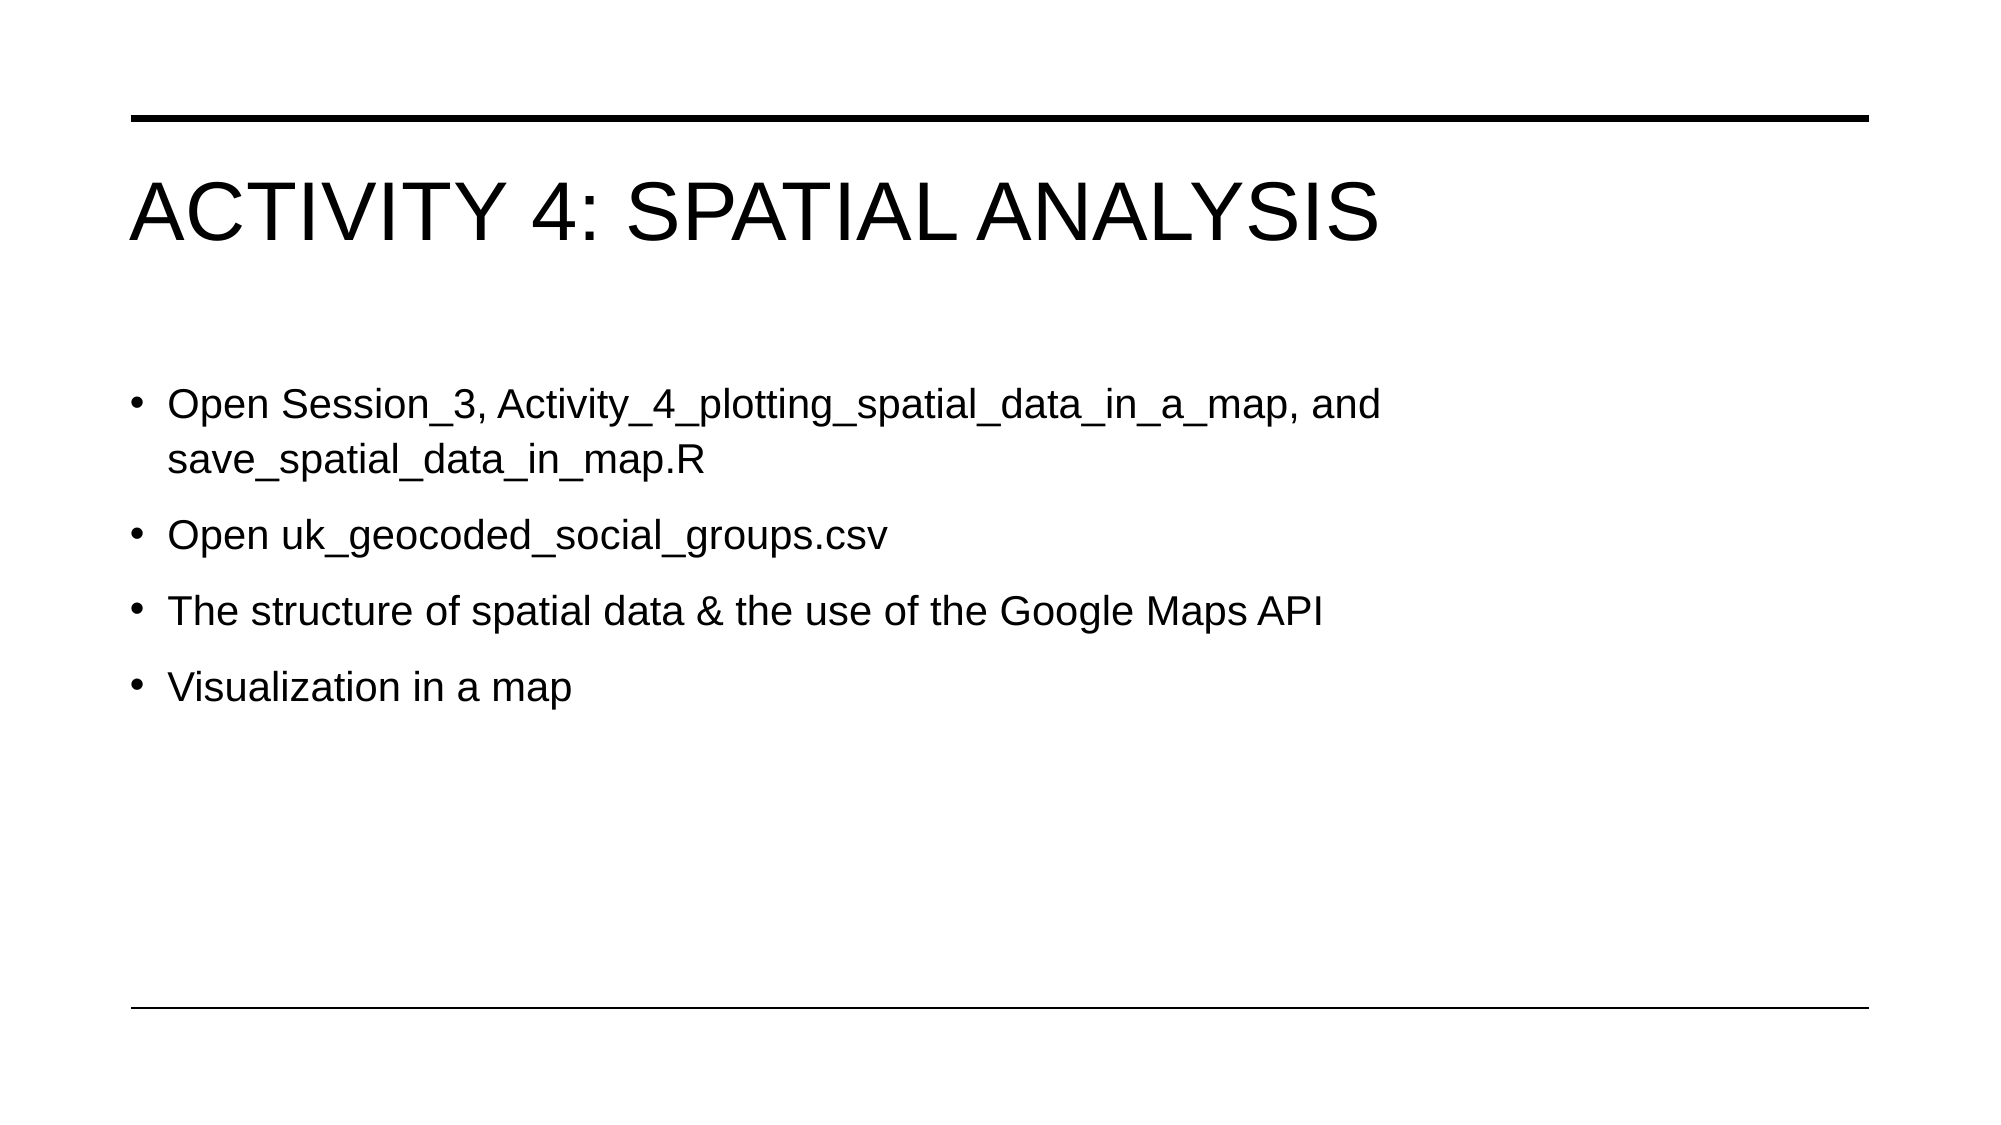

# Activity 4: spatial analysis
Open Session_3, Activity_4_plotting_spatial_data_in_a_map, and save_spatial_data_in_map.R
Open uk_geocoded_social_groups.csv
The structure of spatial data & the use of the Google Maps API
Visualization in a map